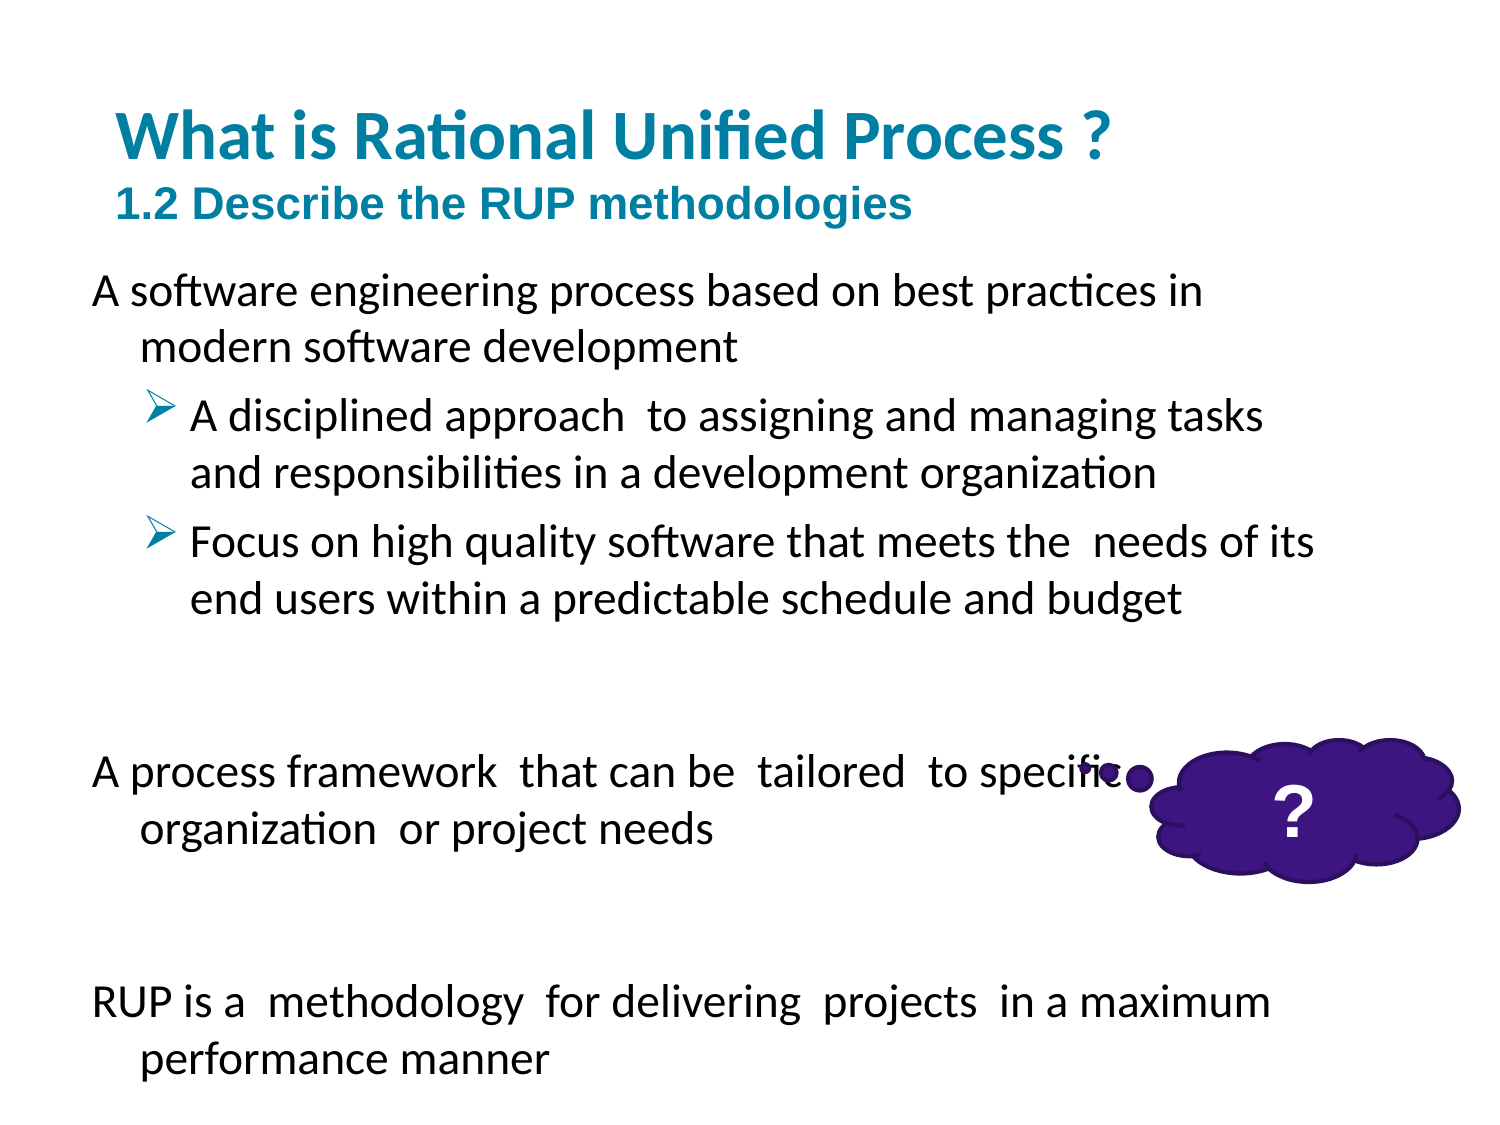

# What is Rational Unified Process ? 1.2 Describe the RUP methodologies
A software engineering process based on best practices in modern software development
A disciplined approach  to assigning and managing tasks and responsibilities in a development organization
Focus on high quality software that meets the  needs of its  end users within a predictable schedule and budget

A process framework  that can be  tailored  to specific  organization  or project needs

RUP is a  methodology  for delivering  projects  in a maximum performance manner

?